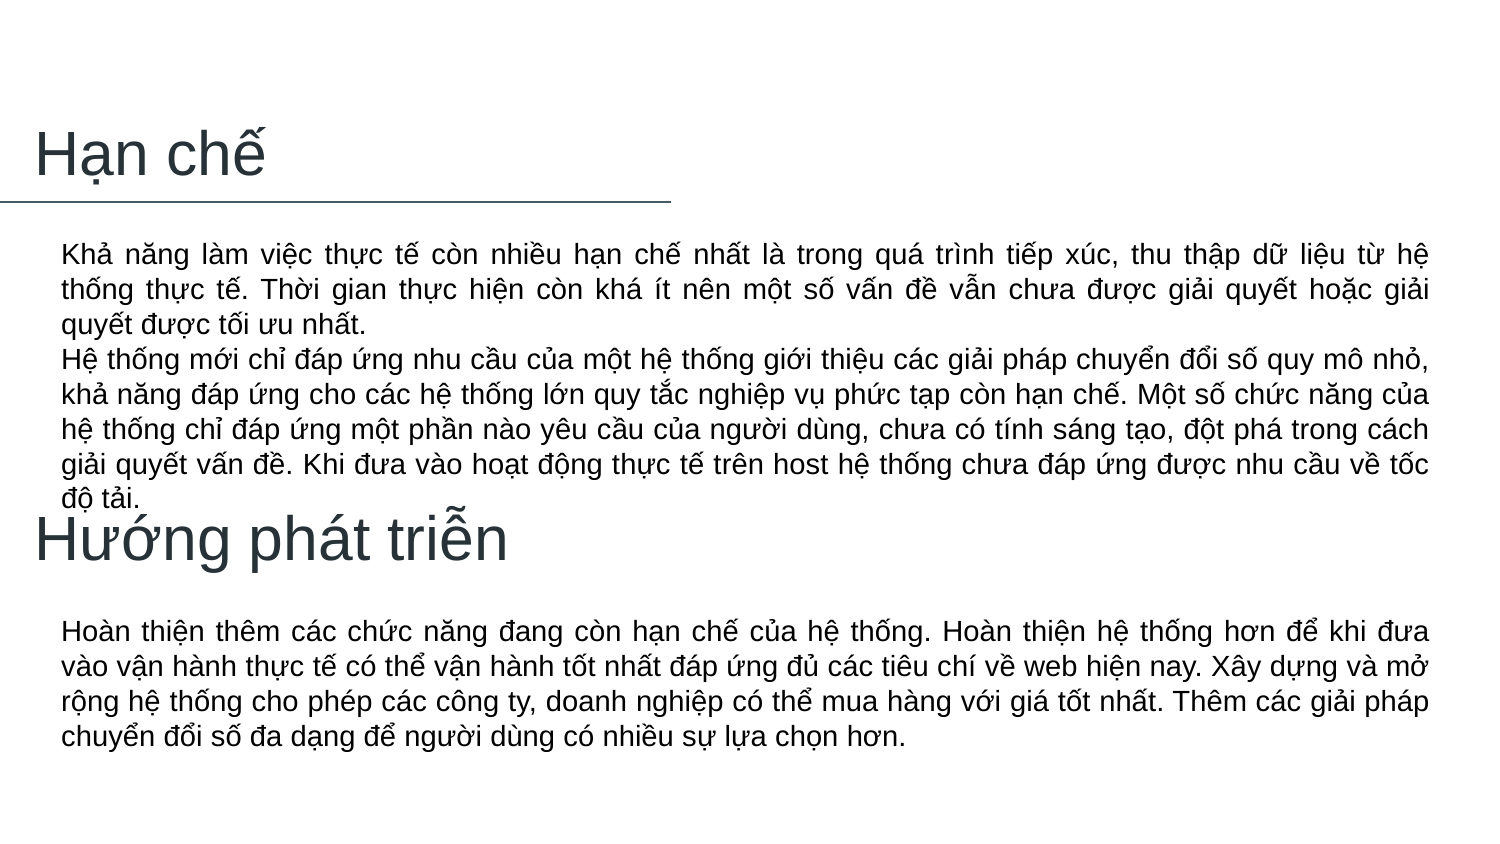

Hạn chế
Khả năng làm việc thực tế còn nhiều hạn chế nhất là trong quá trình tiếp xúc, thu thập dữ liệu từ hệ thống thực tế. Thời gian thực hiện còn khá ít nên một số vấn đề vẫn chưa được giải quyết hoặc giải quyết được tối ưu nhất.
Hệ thống mới chỉ đáp ứng nhu cầu của một hệ thống giới thiệu các giải pháp chuyển đổi số quy mô nhỏ, khả năng đáp ứng cho các hệ thống lớn quy tắc nghiệp vụ phức tạp còn hạn chế. Một số chức năng của hệ thống chỉ đáp ứng một phần nào yêu cầu của người dùng, chưa có tính sáng tạo, đột phá trong cách giải quyết vấn đề. Khi đưa vào hoạt động thực tế trên host hệ thống chưa đáp ứng được nhu cầu về tốc độ tải.
Hướng phát triễn
Hoàn thiện thêm các chức năng đang còn hạn chế của hệ thống. Hoàn thiện hệ thống hơn để khi đưa vào vận hành thực tế có thể vận hành tốt nhất đáp ứng đủ các tiêu chí về web hiện nay. Xây dựng và mở rộng hệ thống cho phép các công ty, doanh nghiệp có thể mua hàng với giá tốt nhất. Thêm các giải pháp chuyển đổi số đa dạng để người dùng có nhiều sự lựa chọn hơn.